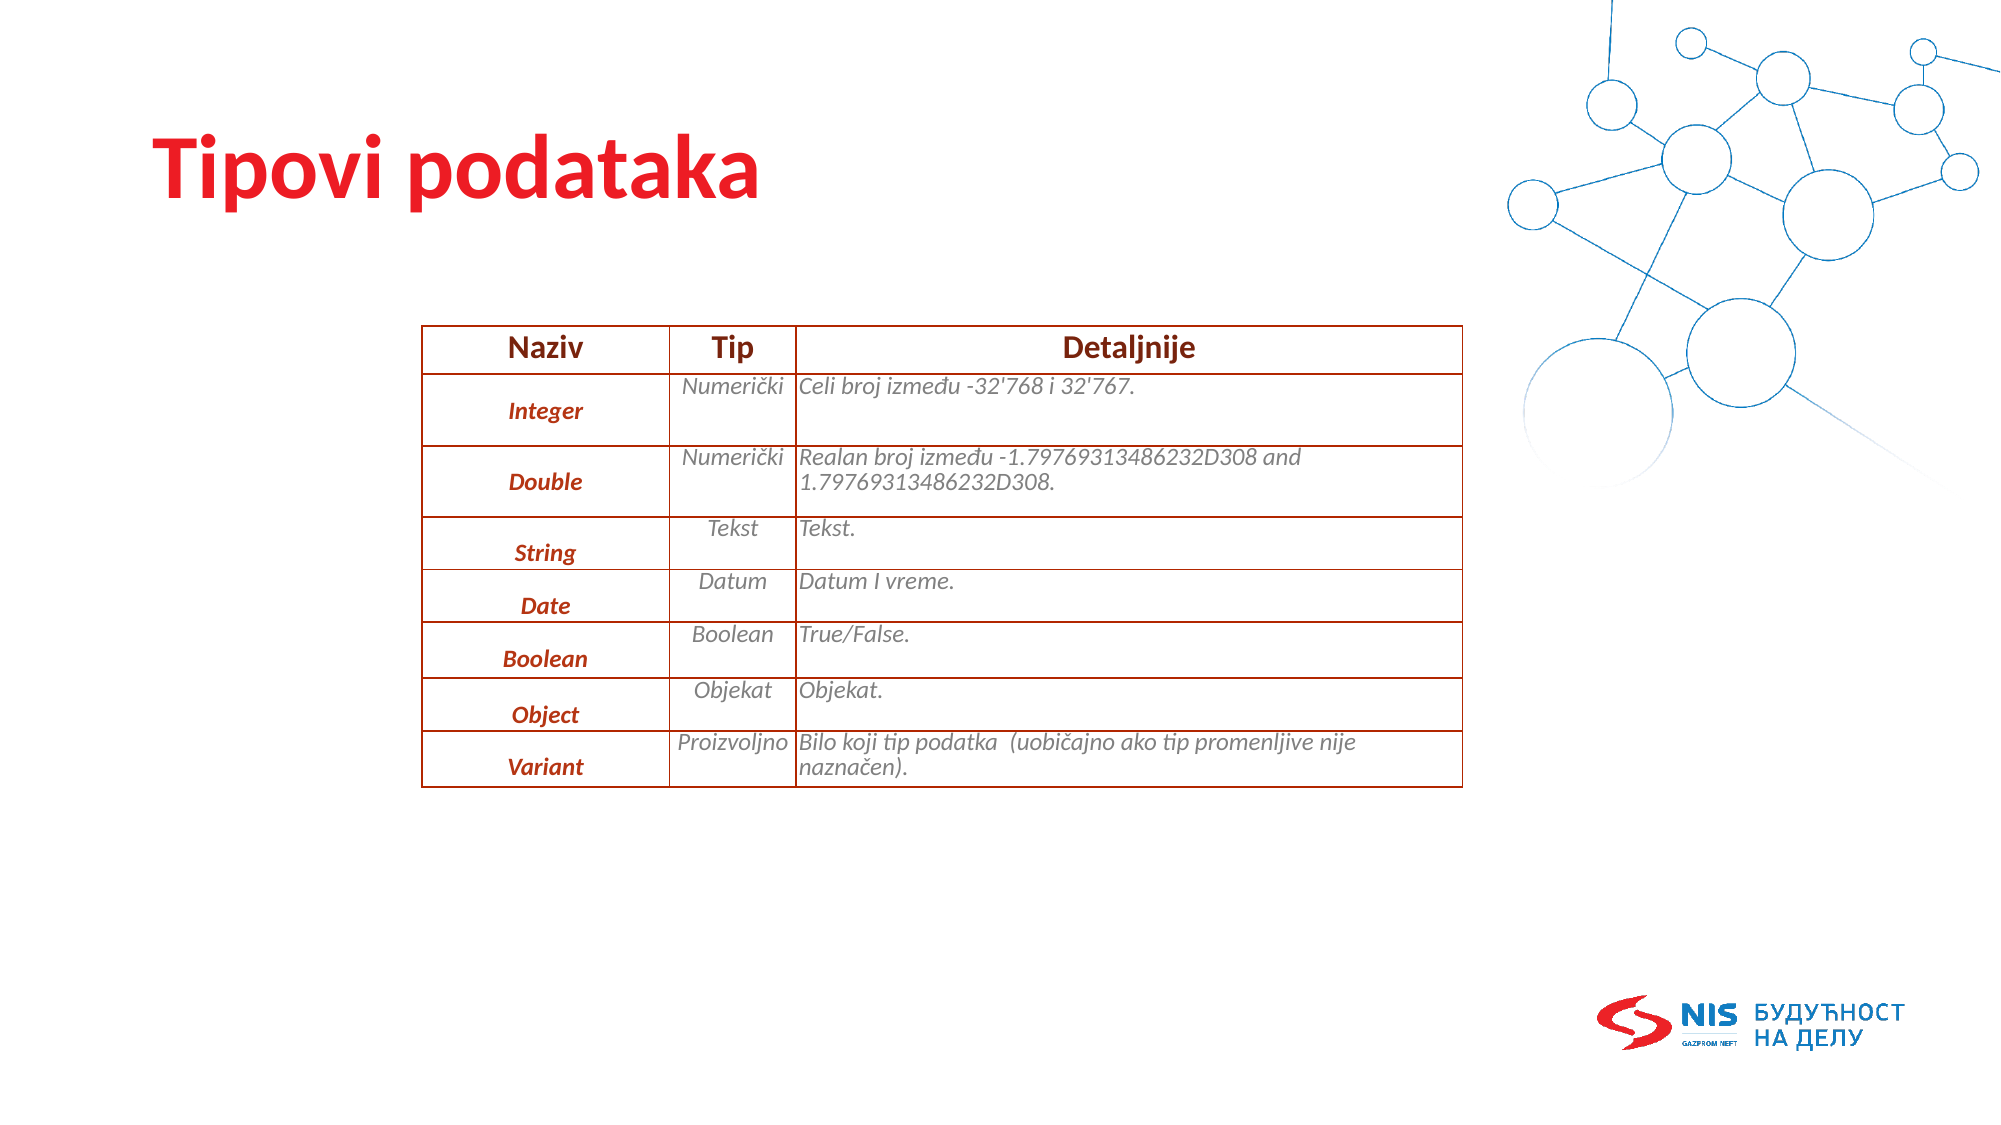

# Tipovi podataka
| Naziv | Tip | Detaljnije |
| --- | --- | --- |
| Integer | Numerički | Celi broj između -32'768 i 32'767. |
| Double | Numerički | Realan broj između -1.79769313486232D308 and 1.79769313486232D308. |
| String | Tekst | Tekst. |
| Date | Datum | Datum I vreme. |
| Boolean | Boolean | True/False. |
| Object | Objekat | Objekat. |
| Variant | Proizvoljno | Bilo koji tip podatka (uobičajno ako tip promenljive nije naznačen). |